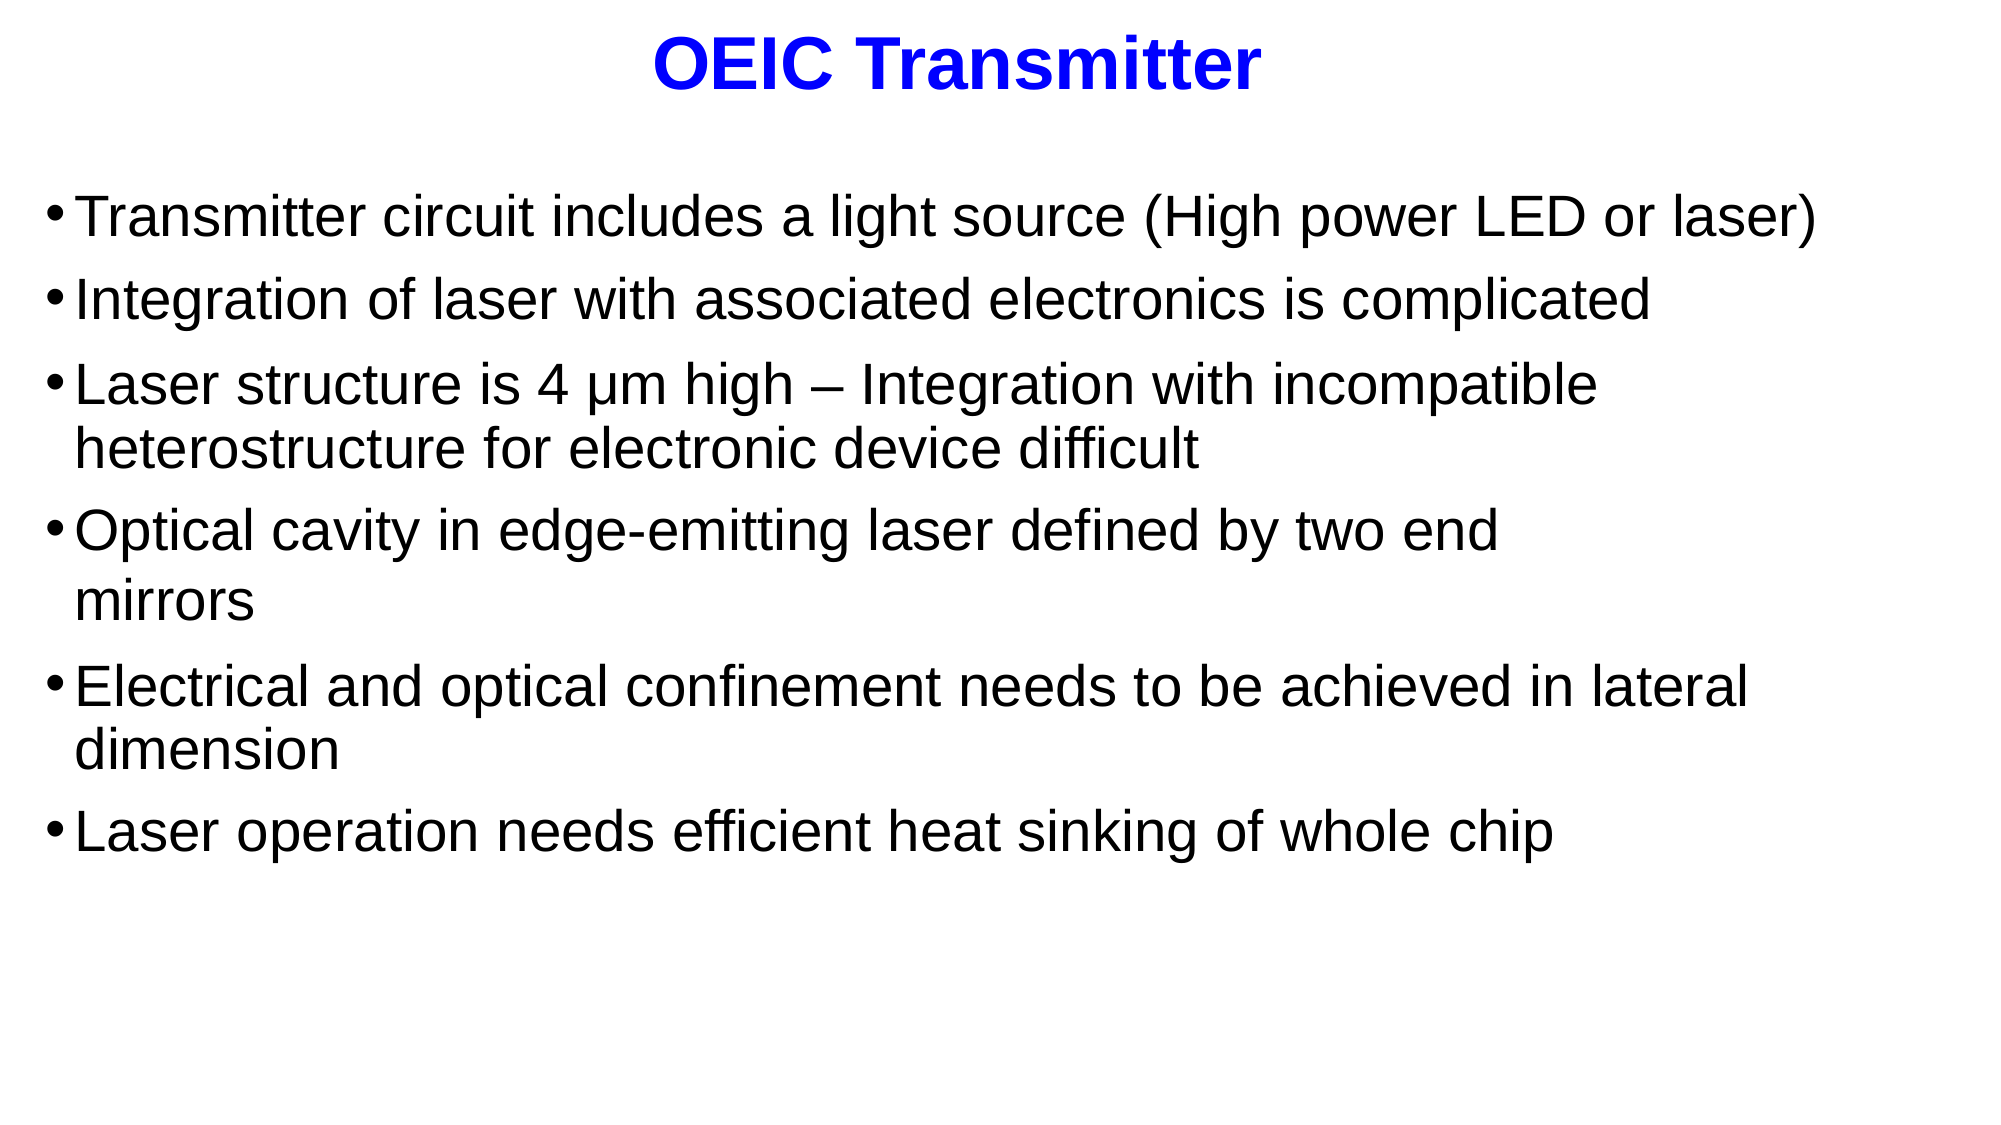

# OEIC Transmitter
Transmitter circuit includes a light source (High power LED or laser)
Integration of laser with associated electronics is complicated
Laser structure is 4 μm high – Integration with incompatible  heterostructure for electronic device difficult
Optical cavity in edge-emitting laser defined by two end mirrors
Electrical and optical confinement needs to be achieved in lateral  dimension
Laser operation needs efficient heat sinking of whole chip